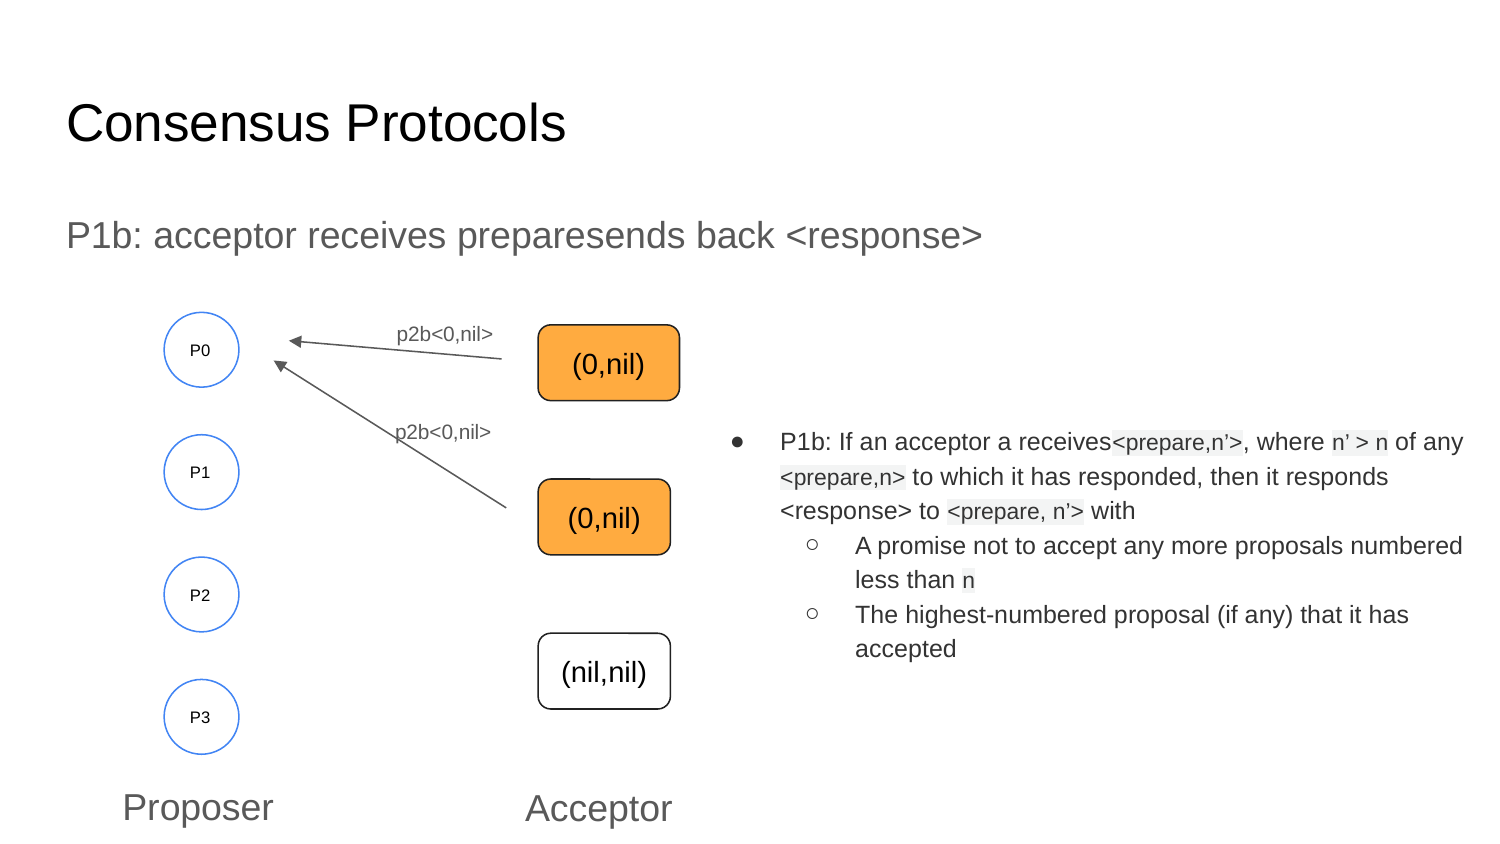

# Consensus Protocols
P1b: acceptor receives preparesends back <response>
p2b<0,nil>
P0
(0,nil)
p2b<0,nil>
P1b: If an acceptor a receives<prepare,n’>, where n’ > n of any <prepare,n> to which it has responded, then it responds <response> to <prepare, n’> with
A promise not to accept any more proposals numbered less than n
The highest-numbered proposal (if any) that it has accepted

P1

(0,nil)
P2
(nil,nil)
P3
Proposer
Acceptor